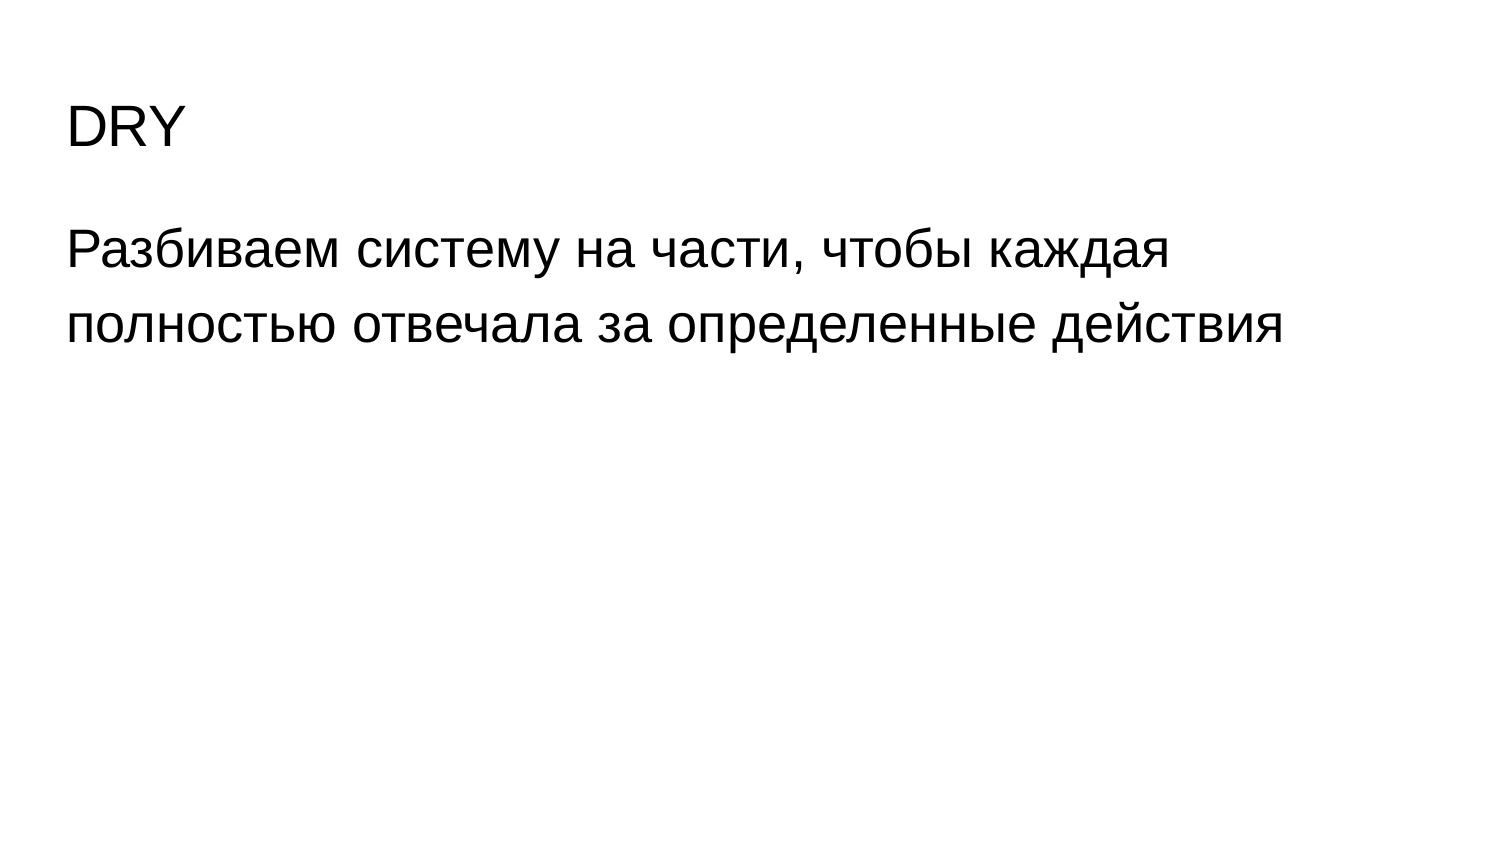

# DRY
Разбиваем систему на части, чтобы каждая полностью отвечала за определенные действия